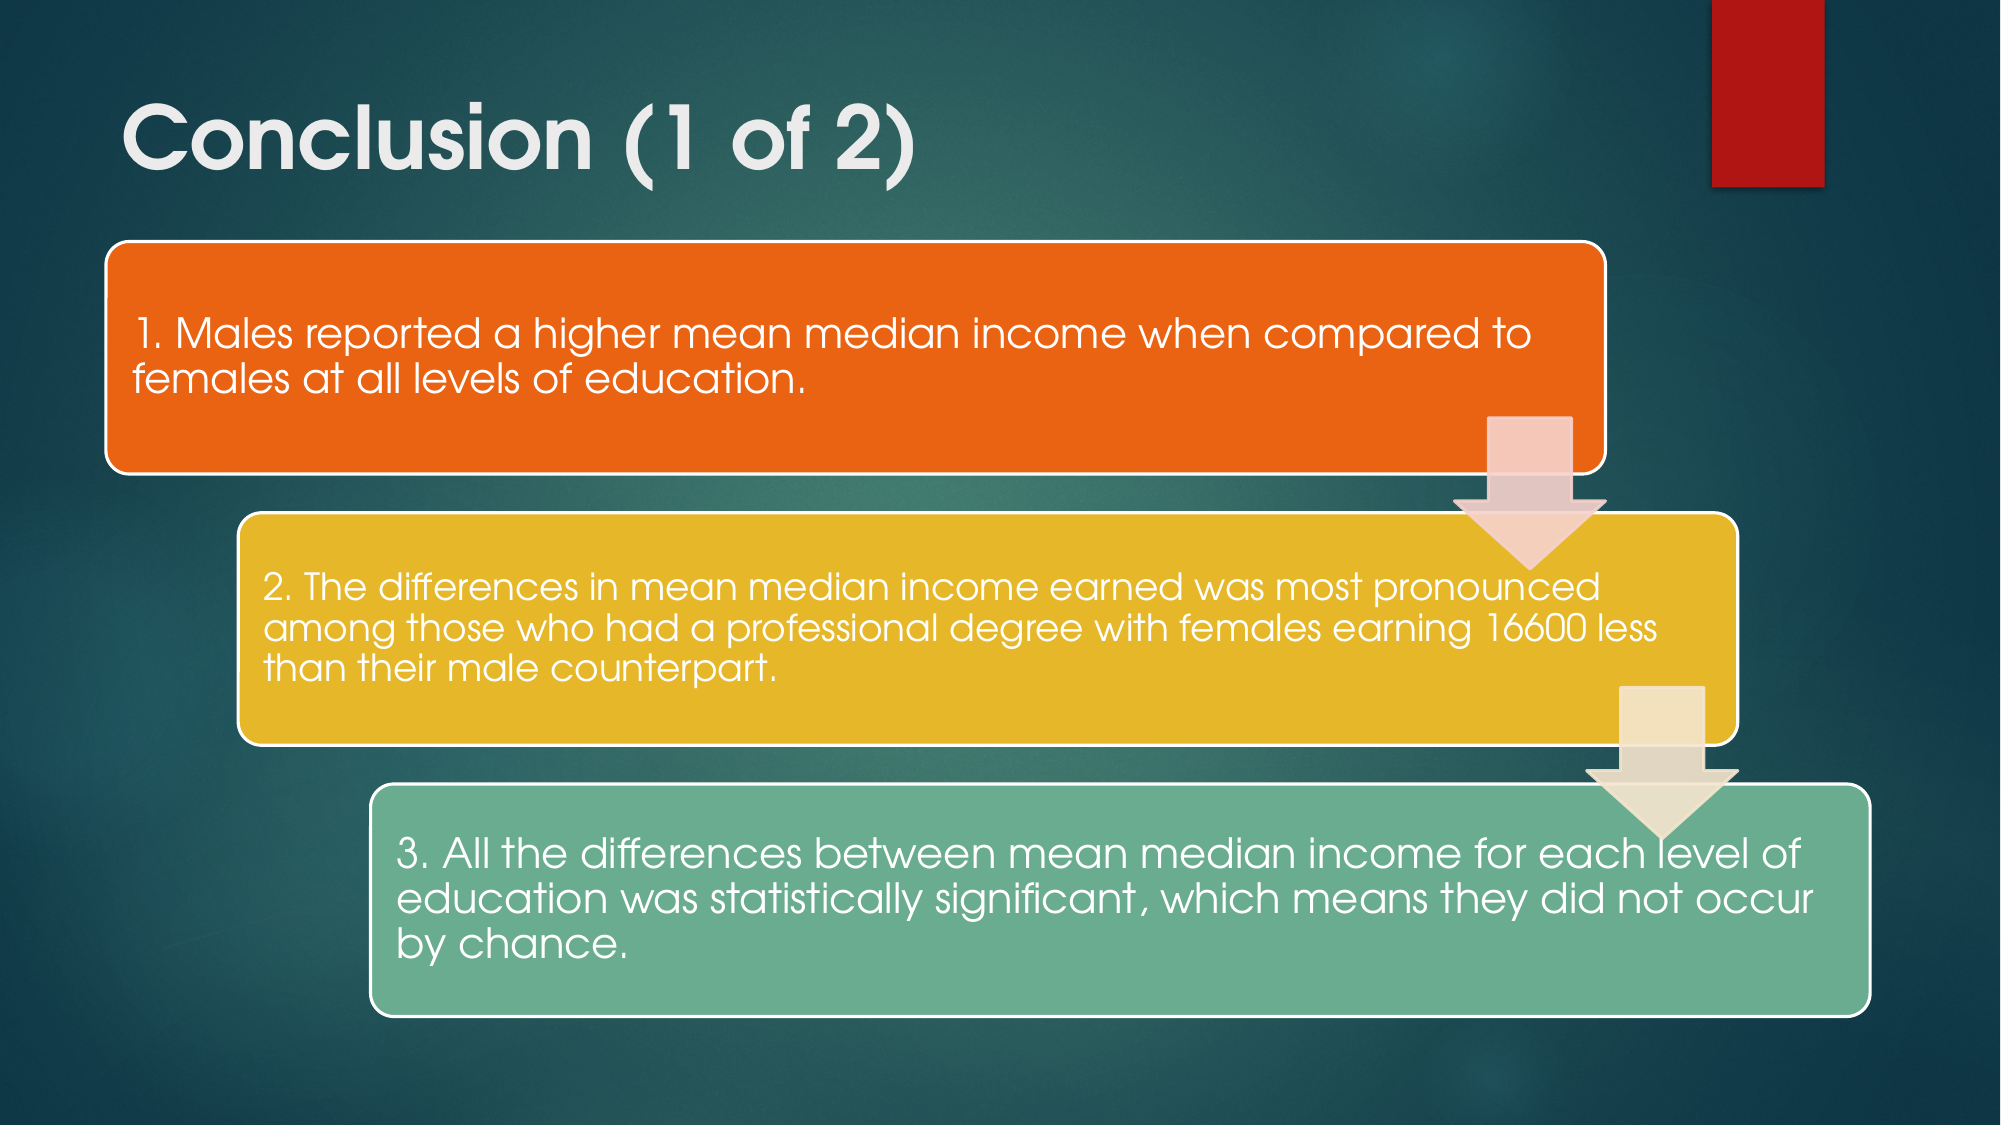

# Conclusion (1 of 2)

1. Males reported a higher mean median income when compared to females at all levels of education.
2. The differences in mean median income earned was most pronounced among those who had a professional degree with females earning 16600 less than their male counterpart.
3. All the differences between mean median income for each level of education was statistically significant, which means they did not occur by chance.